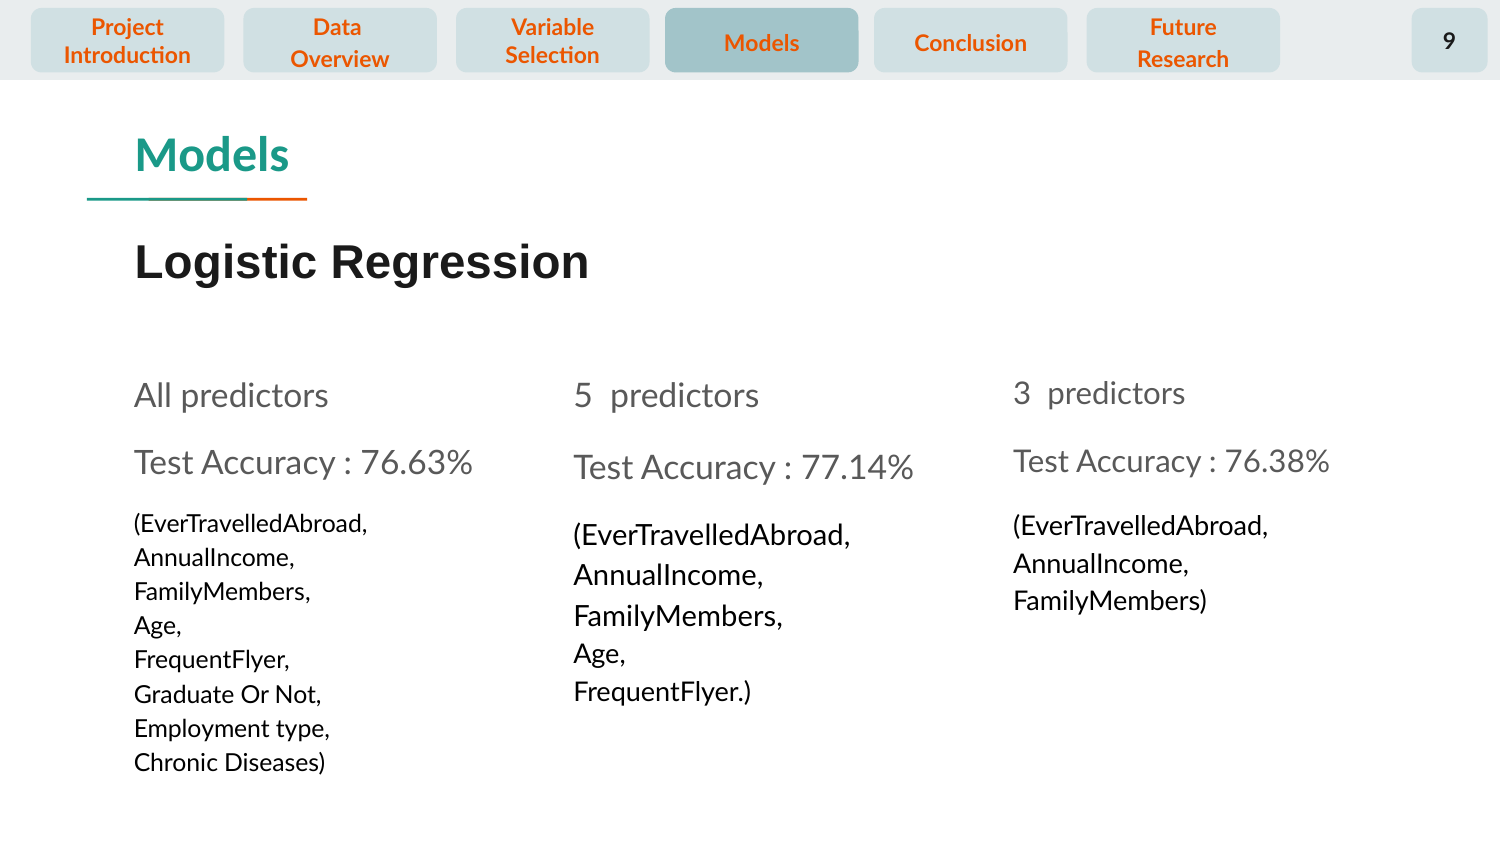

Project Introduction
Data  Overview
Variable Selection
Models
Conclusion
Future
Research
9
Models
# Logistic Regression
5  predictors
Test Accuracy : 77.14%
(EverTravelledAbroad, AnnualIncome, FamilyMembers,
Age,
FrequentFlyer.)

All predictors
Test Accuracy : 76.63%
(EverTravelledAbroad, AnnualIncome,
FamilyMembers,
Age,
FrequentFlyer,
Graduate Or Not,
Employment type,
Chronic Diseases)

3  predictors
Test Accuracy : 76.38%
(EverTravelledAbroad, AnnualIncome, FamilyMembers)